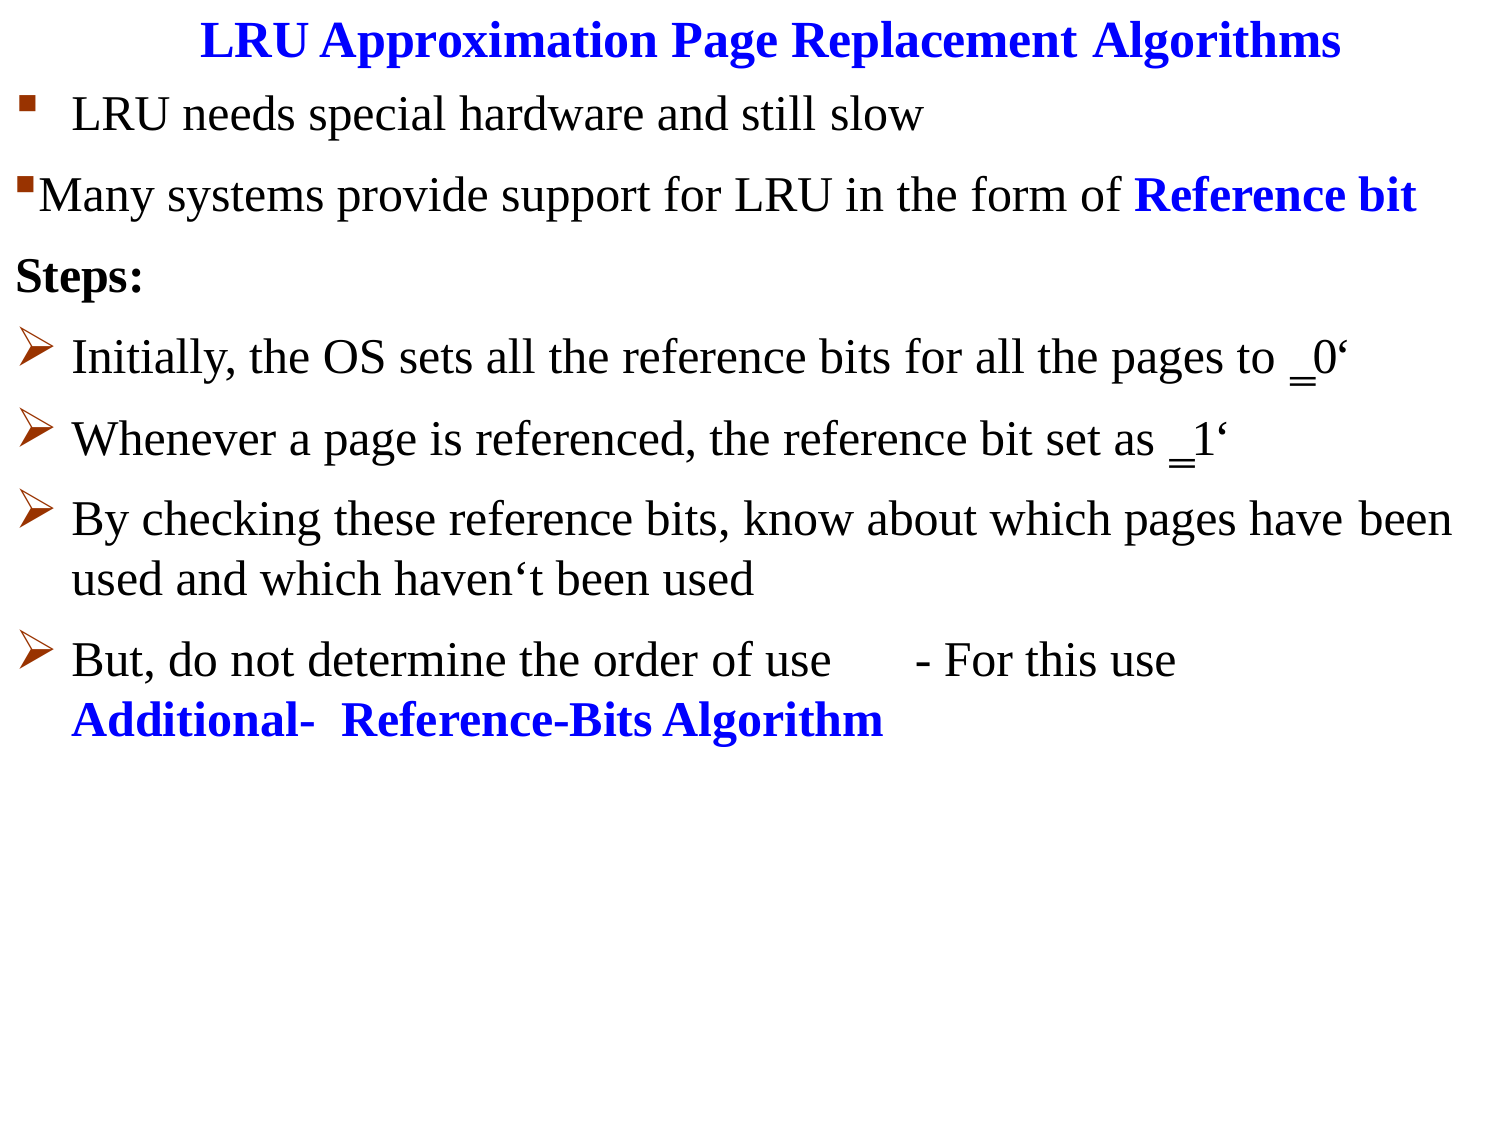

# LRU Approximation Page Replacement Algorithms
LRU needs special hardware and still slow
Many systems provide support for LRU in the form of Reference bit  Steps:
Initially, the OS sets all the reference bits for all the pages to ‗0‘
Whenever a page is referenced, the reference bit set as ‗1‘
By checking these reference bits, know about which pages have been
used and which haven‘t been used
But, do not determine the order of use	- For this use Additional-  Reference-Bits Algorithm